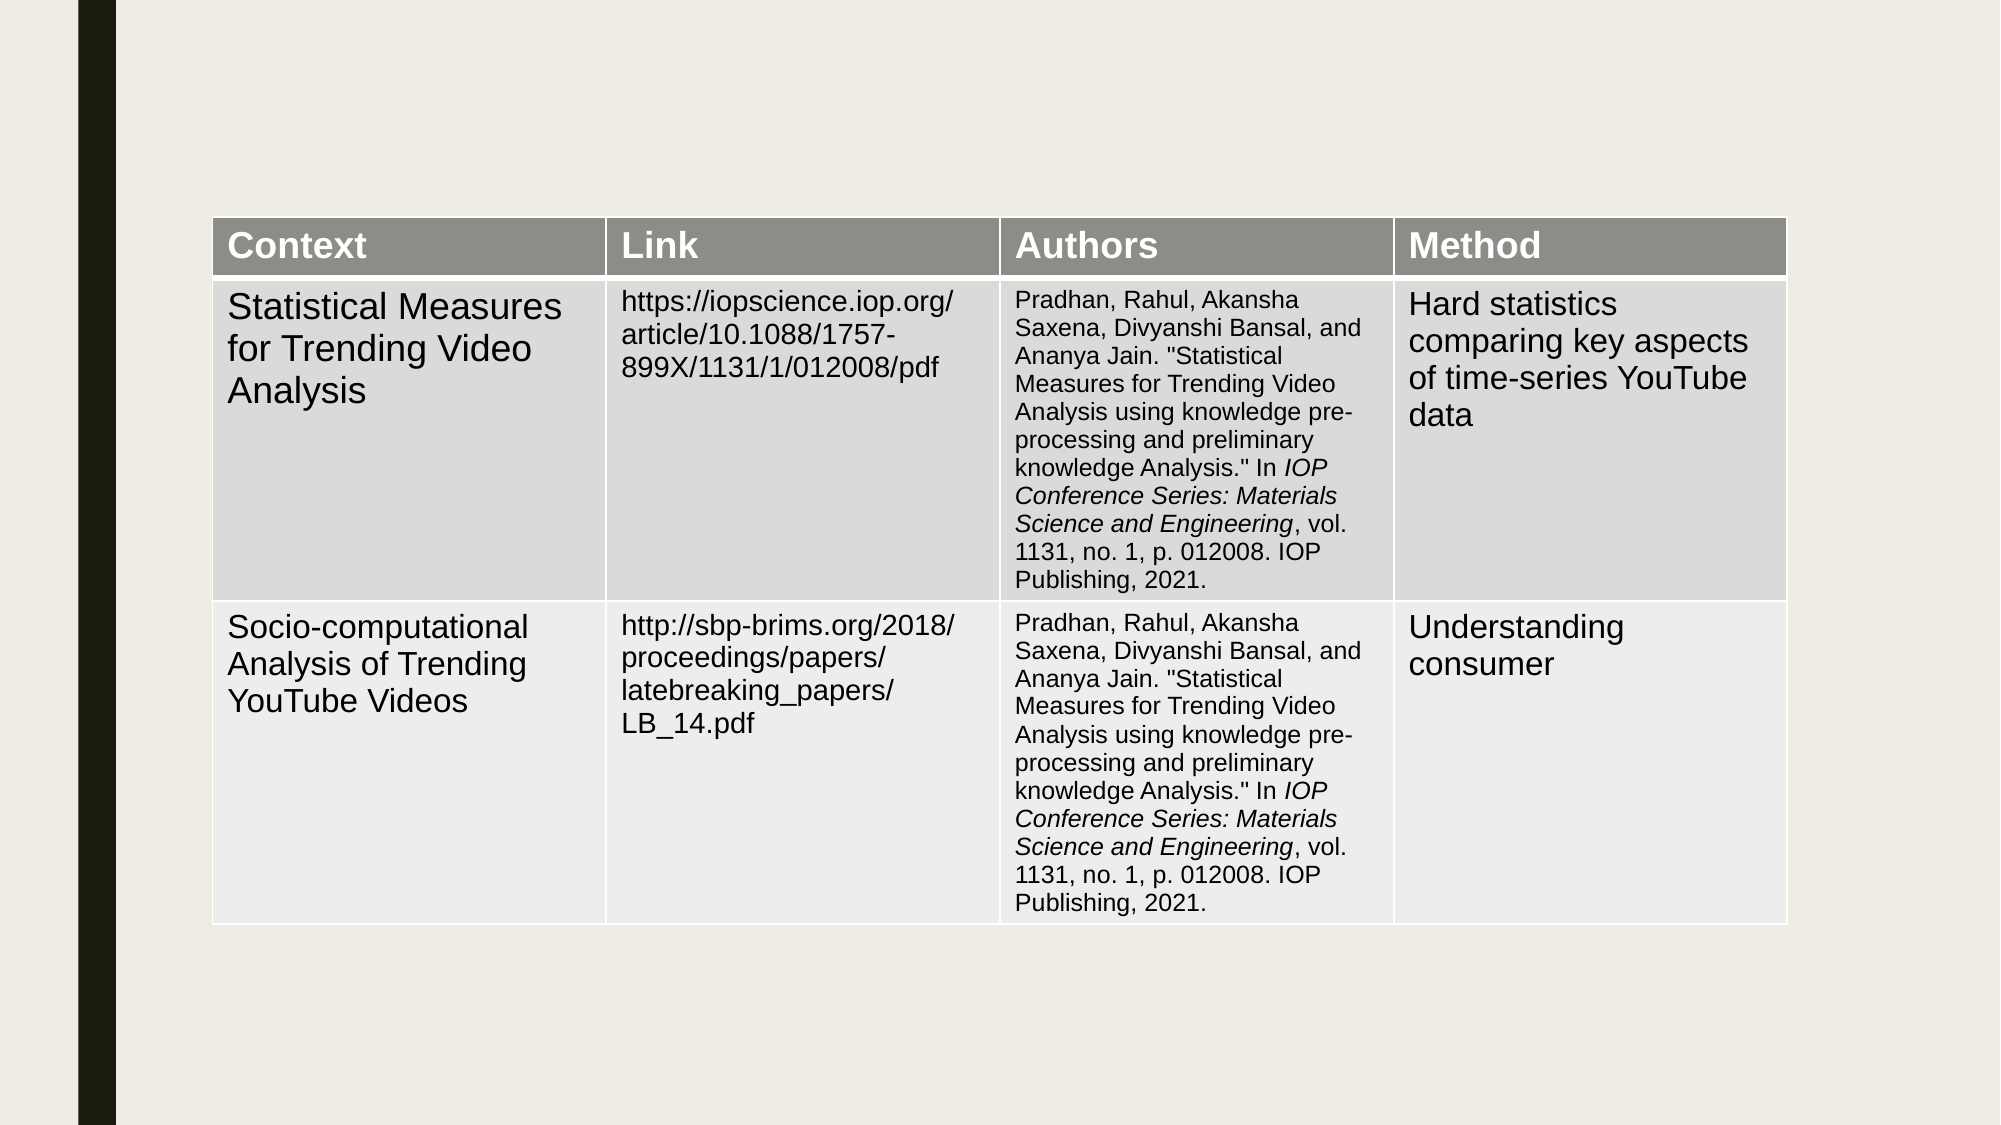

| Context | Link | Authors | Method |
| --- | --- | --- | --- |
| Statistical Measures for Trending Video Analysis | https://iopscience.iop.org/article/10.1088/1757-899X/1131/1/012008/pdf | Pradhan, Rahul, Akansha Saxena, Divyanshi Bansal, and Ananya Jain. "Statistical Measures for Trending Video Analysis using knowledge pre-processing and preliminary knowledge Analysis." In IOP Conference Series: Materials Science and Engineering, vol. 1131, no. 1, p. 012008. IOP Publishing, 2021. | Hard statistics comparing key aspects of time-series YouTube data |
| Socio-computational Analysis of Trending YouTube Videos | http://sbp-brims.org/2018/proceedings/papers/latebreaking\_papers/LB\_14.pdf | Pradhan, Rahul, Akansha Saxena, Divyanshi Bansal, and Ananya Jain. "Statistical Measures for Trending Video Analysis using knowledge pre-processing and preliminary knowledge Analysis." In IOP Conference Series: Materials Science and Engineering, vol. 1131, no. 1, p. 012008. IOP Publishing, 2021. | Understanding consumer |